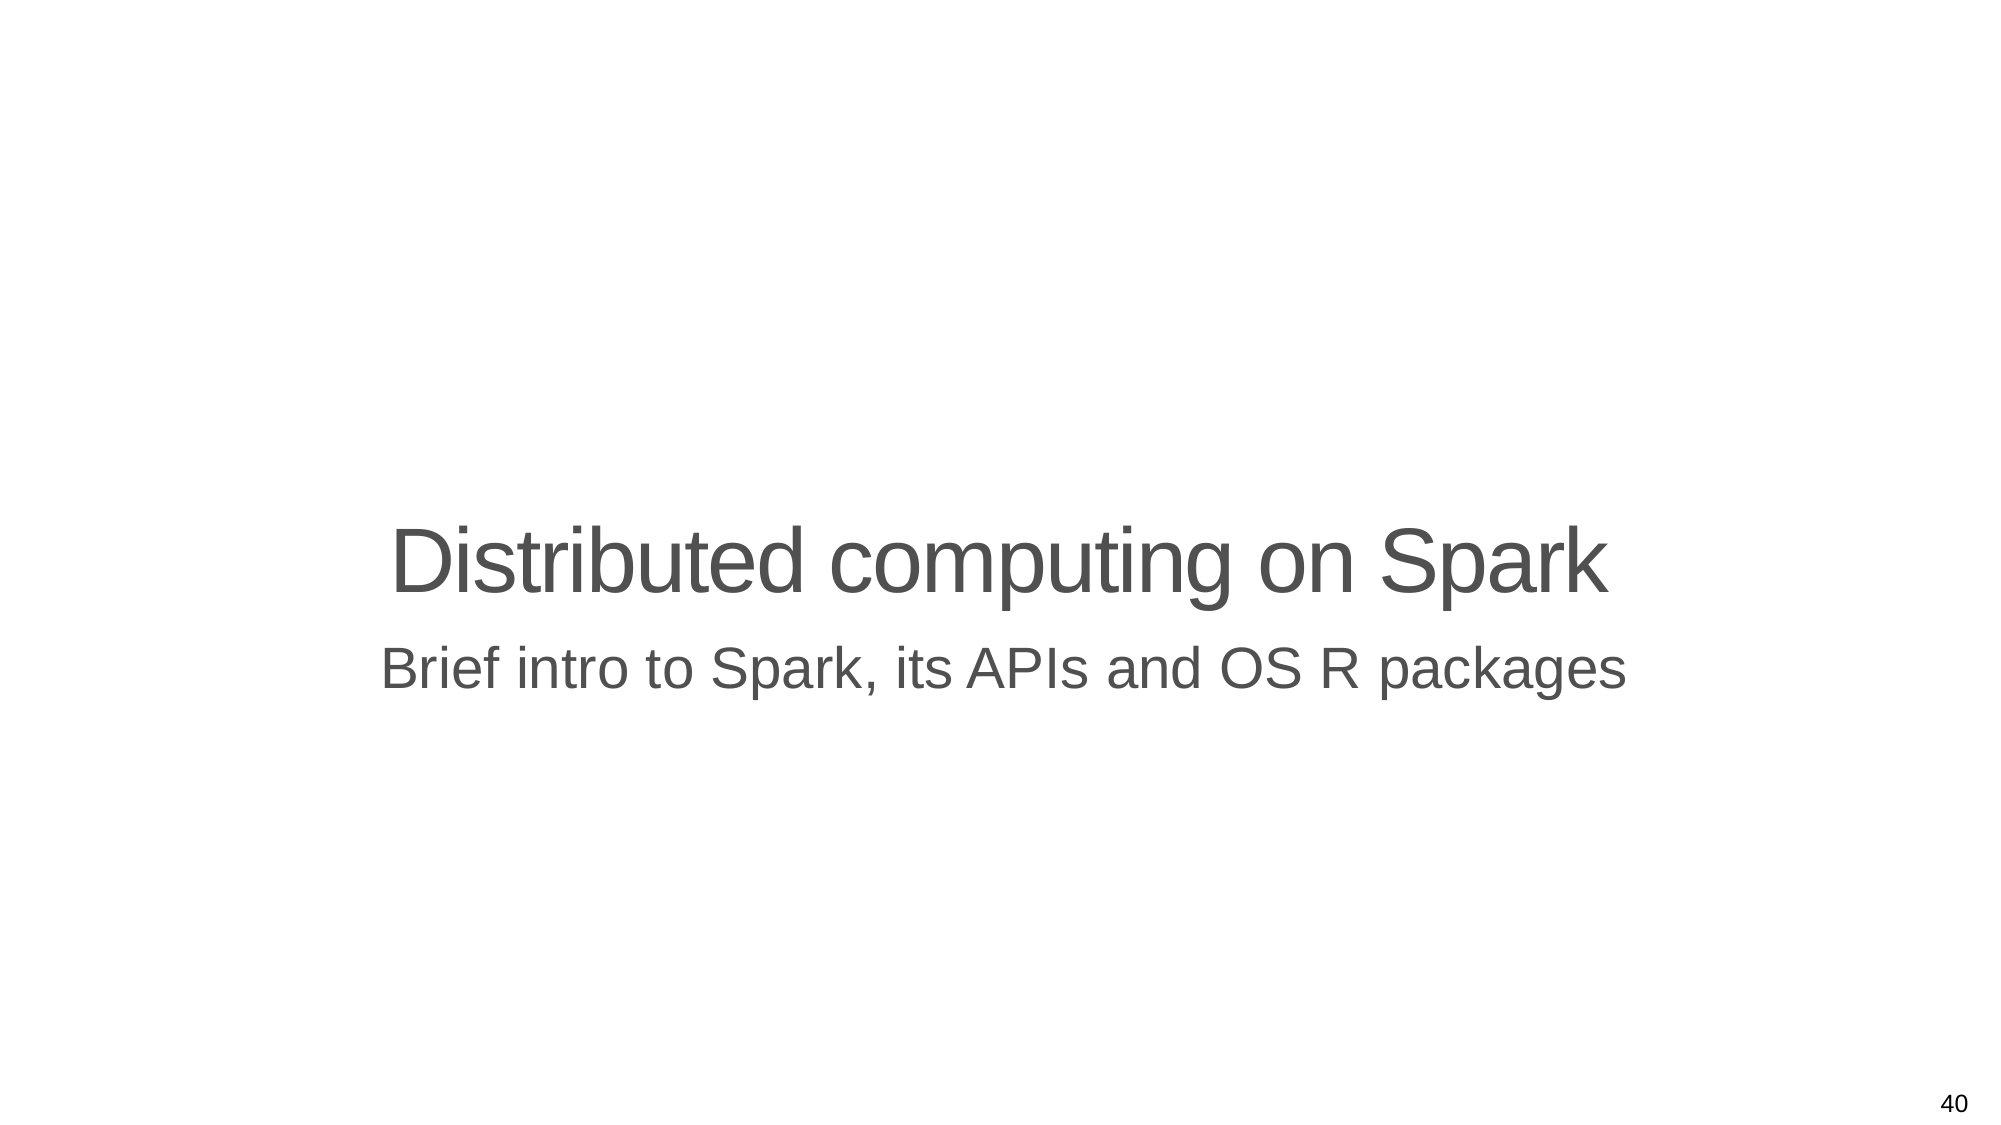

Distributed computing on Spark
Brief intro to Spark, its APIs and OS R packages
40